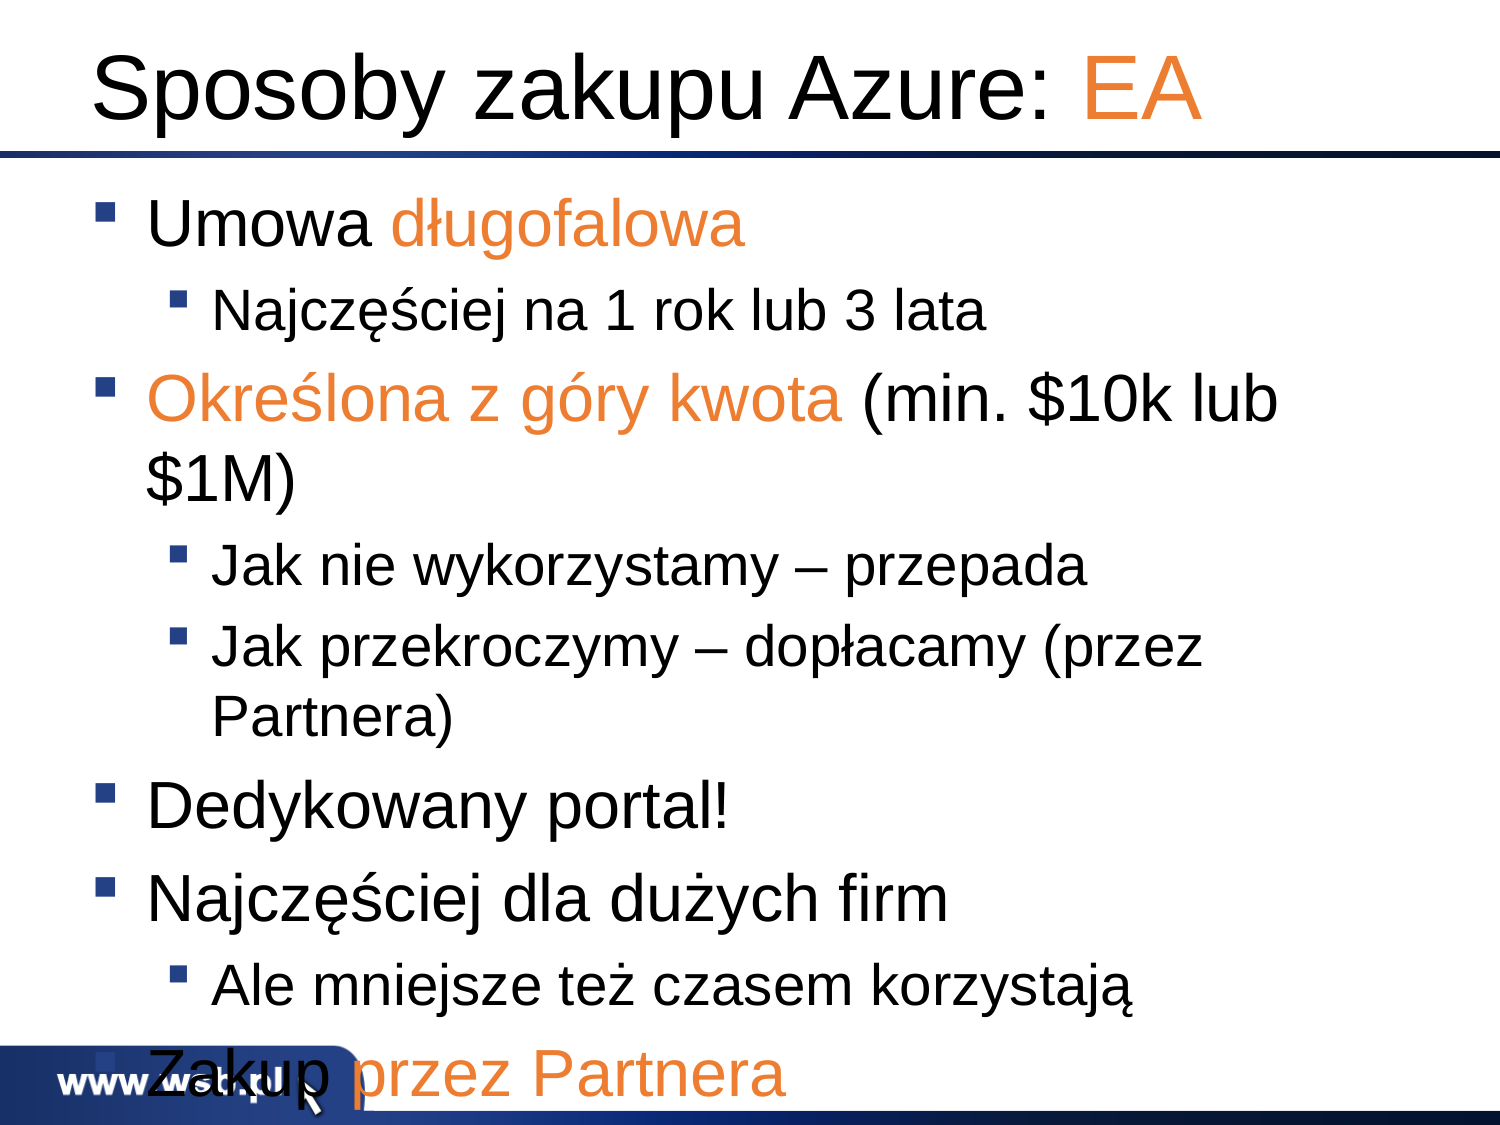

# Sposoby zakupu Azure: EA
Umowa długofalowa
Najczęściej na 1 rok lub 3 lata
Określona z góry kwota (min. $10k lub $1M)
Jak nie wykorzystamy – przepada
Jak przekroczymy – dopłacamy (przez Partnera)
Dedykowany portal!
Najczęściej dla dużych firm
Ale mniejsze też czasem korzystają
Zakup przez Partnera